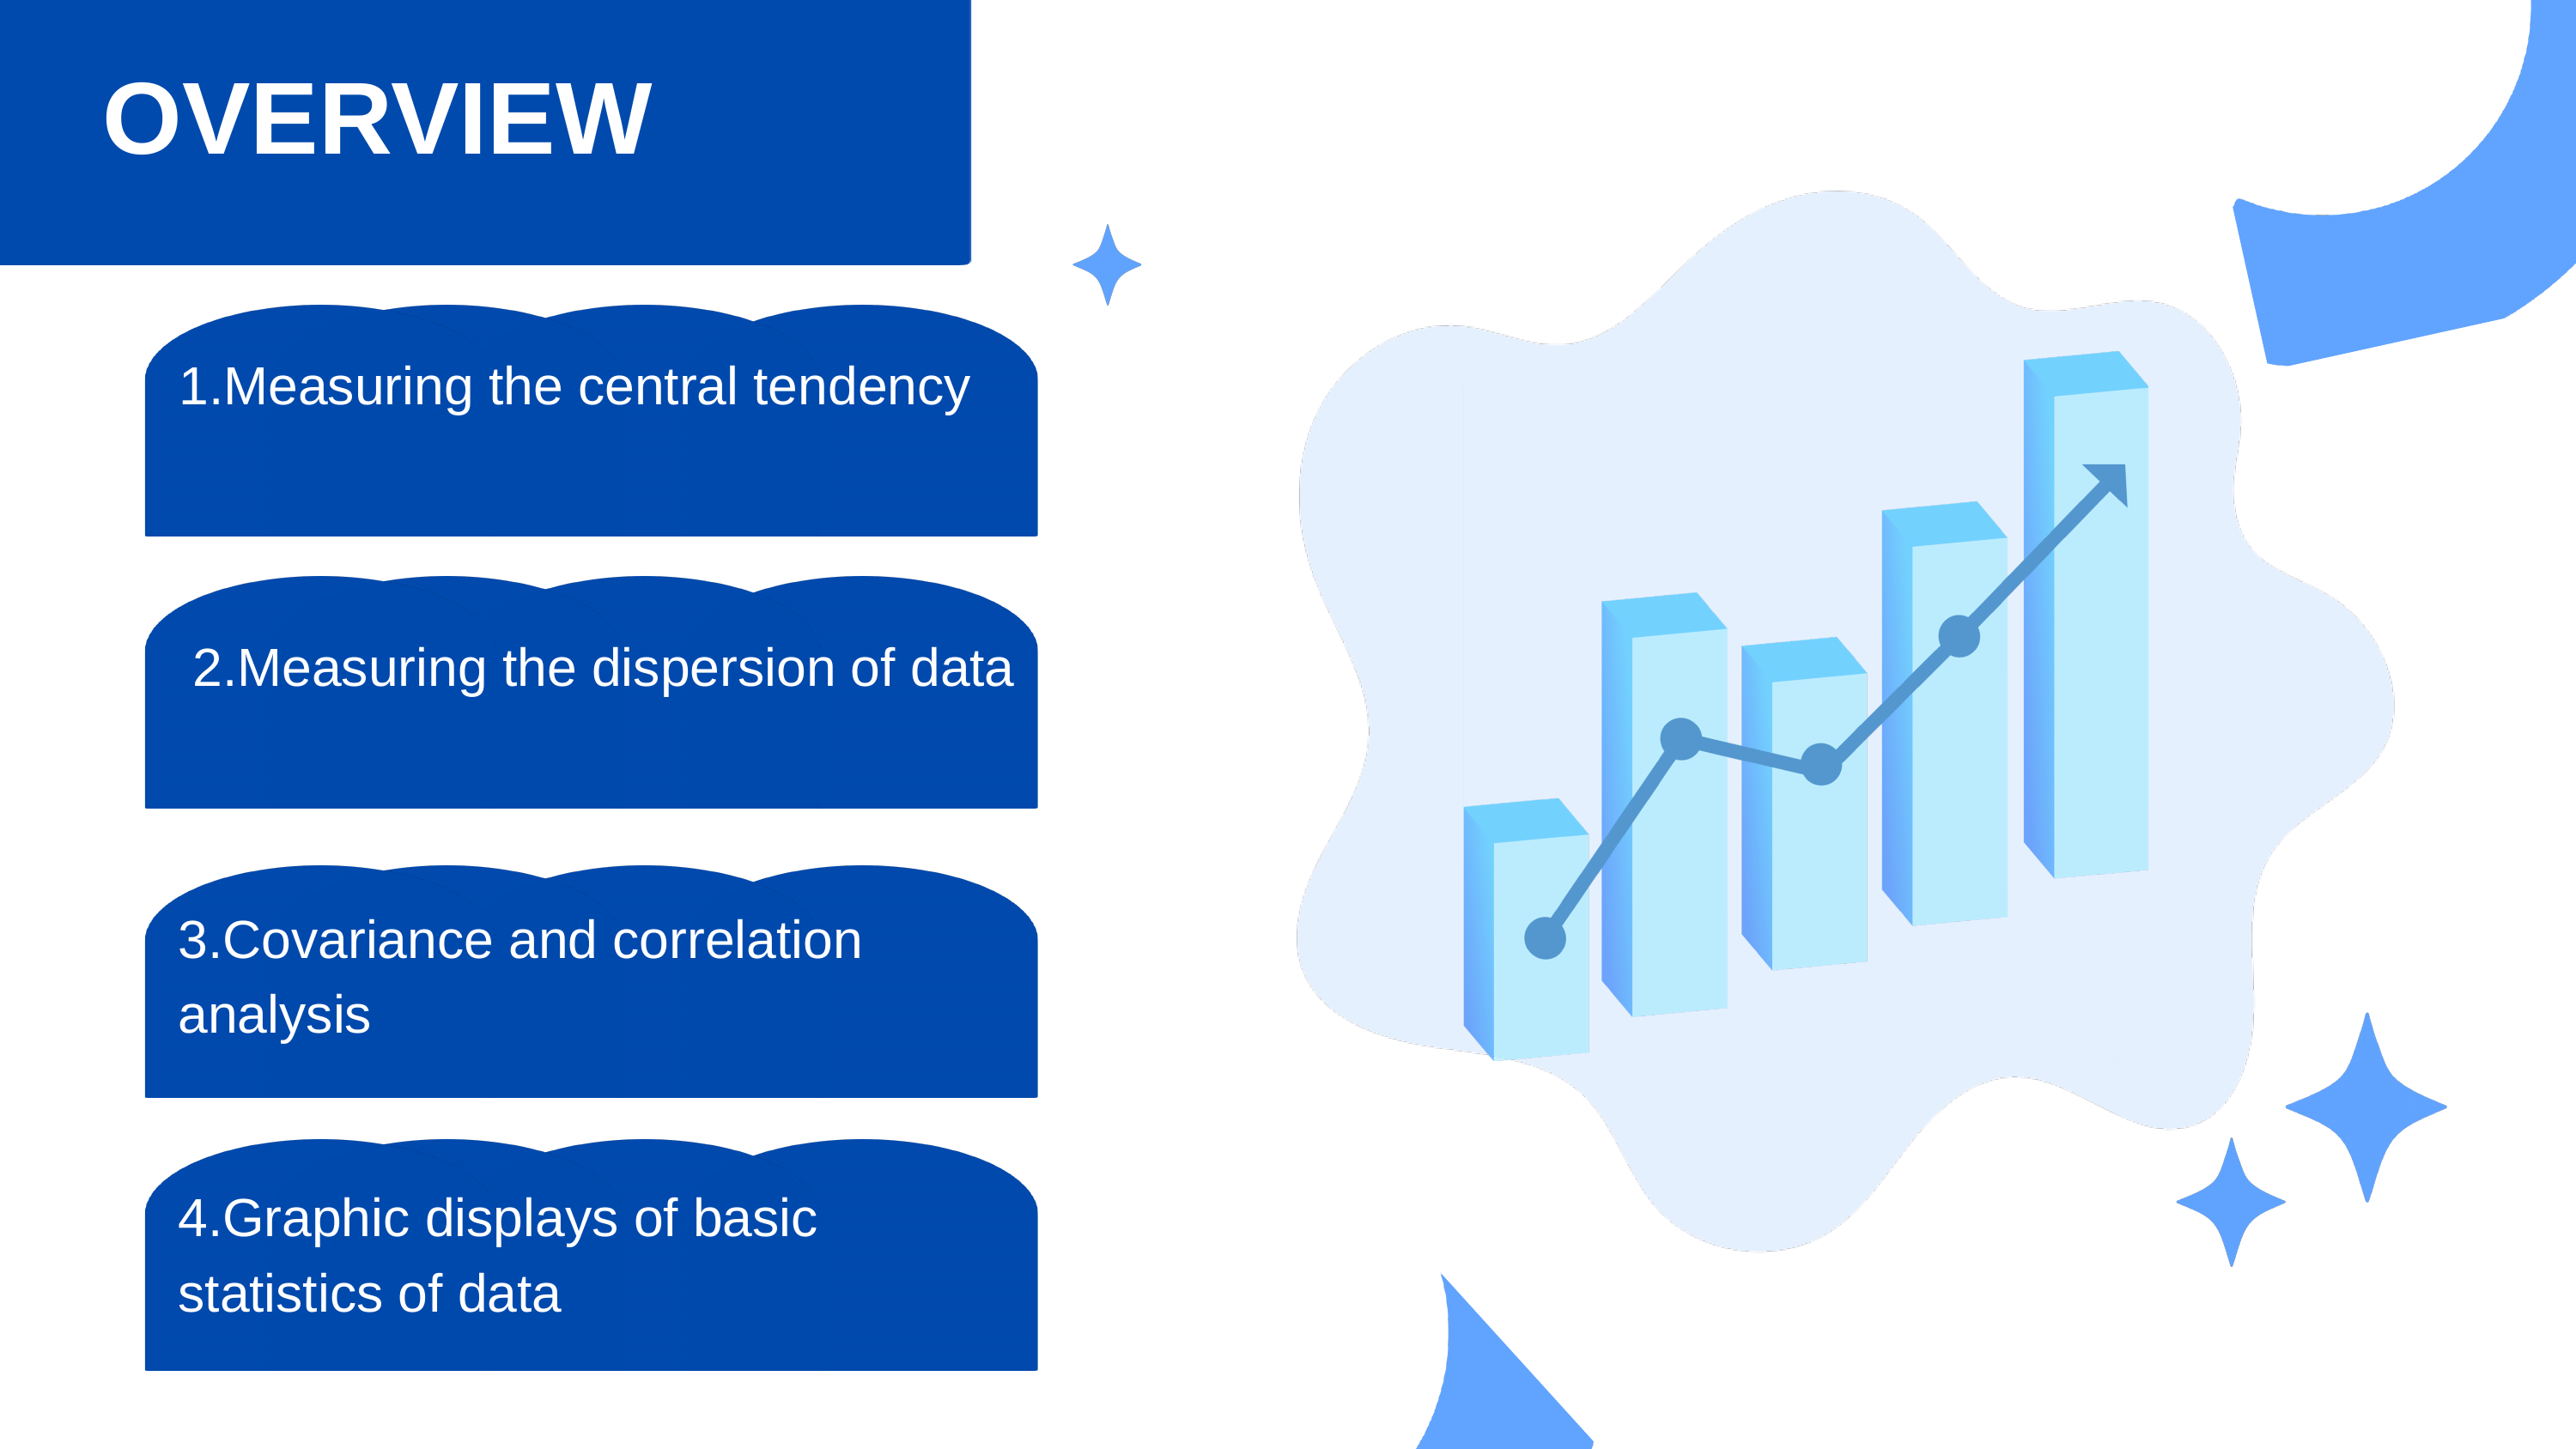

OVERVIEW

1.Measuring the central tendency

 2.Measuring the dispersion of data

3.Covariance and correlation analysis

4.Graphic displays of basic statistics of data